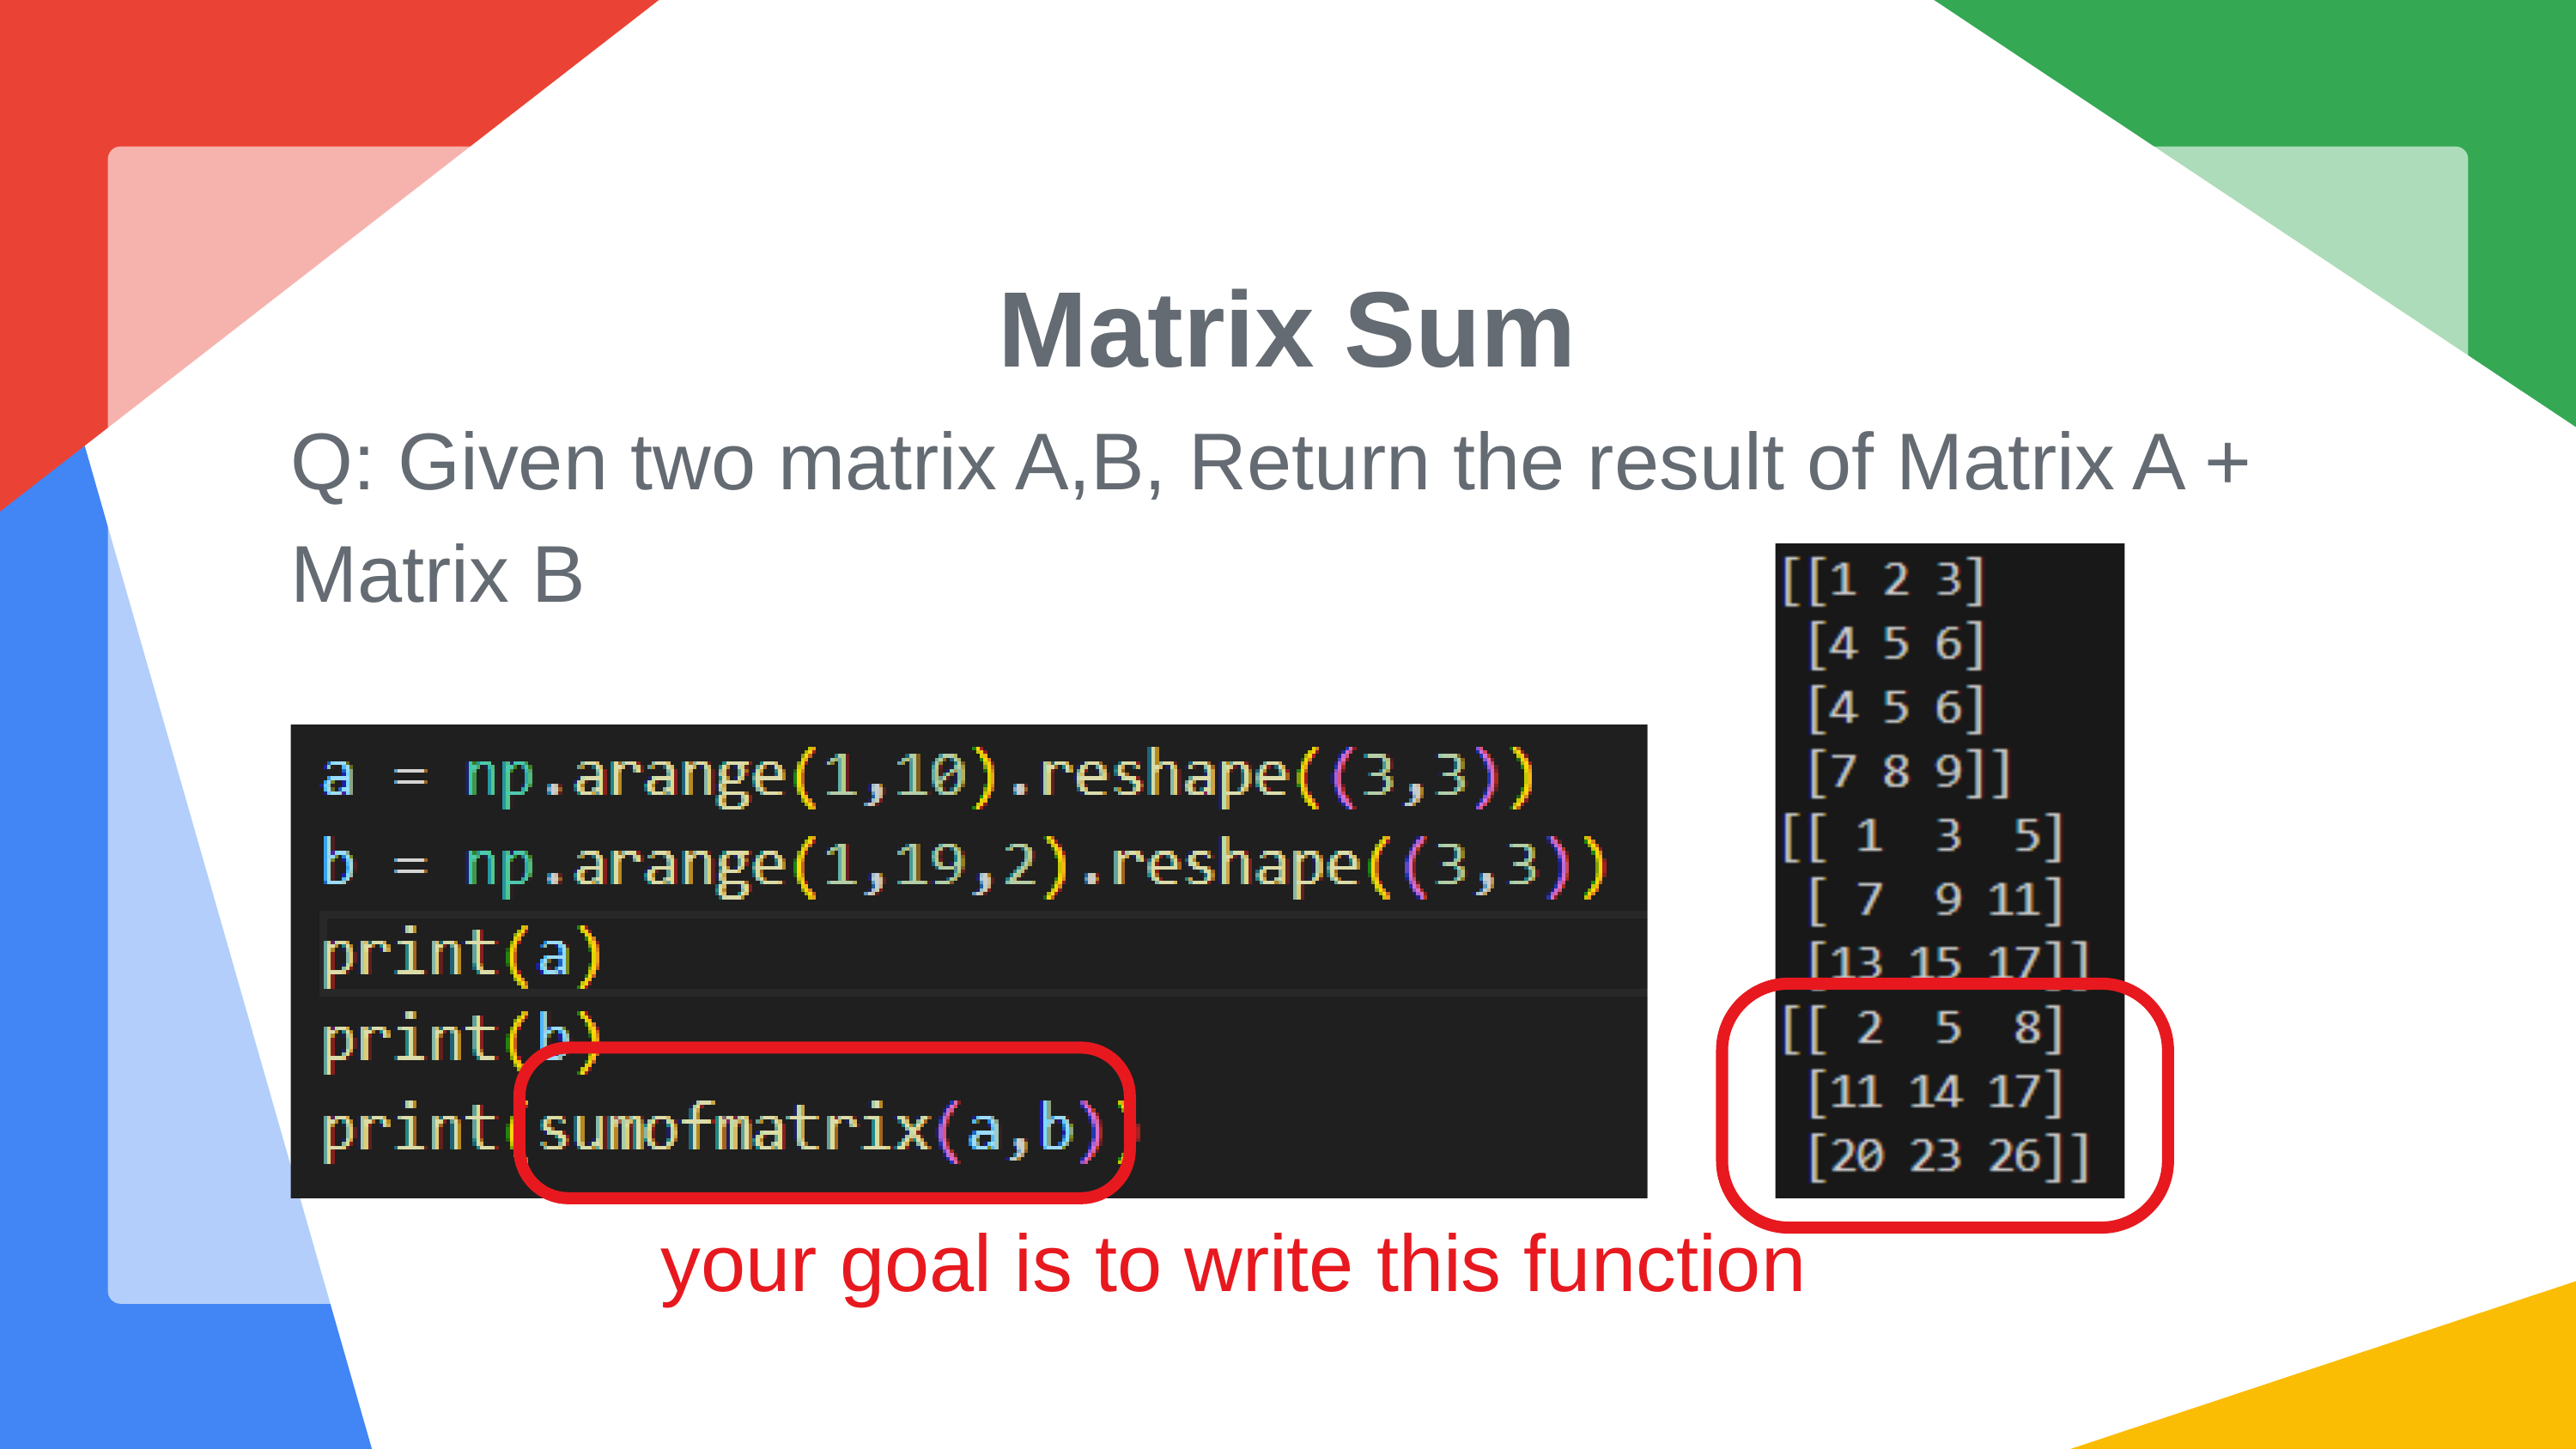

Matrix Sum
Q: Given two matrix A,B, Return the result of Matrix A +  Matrix B

your goal is to write this function